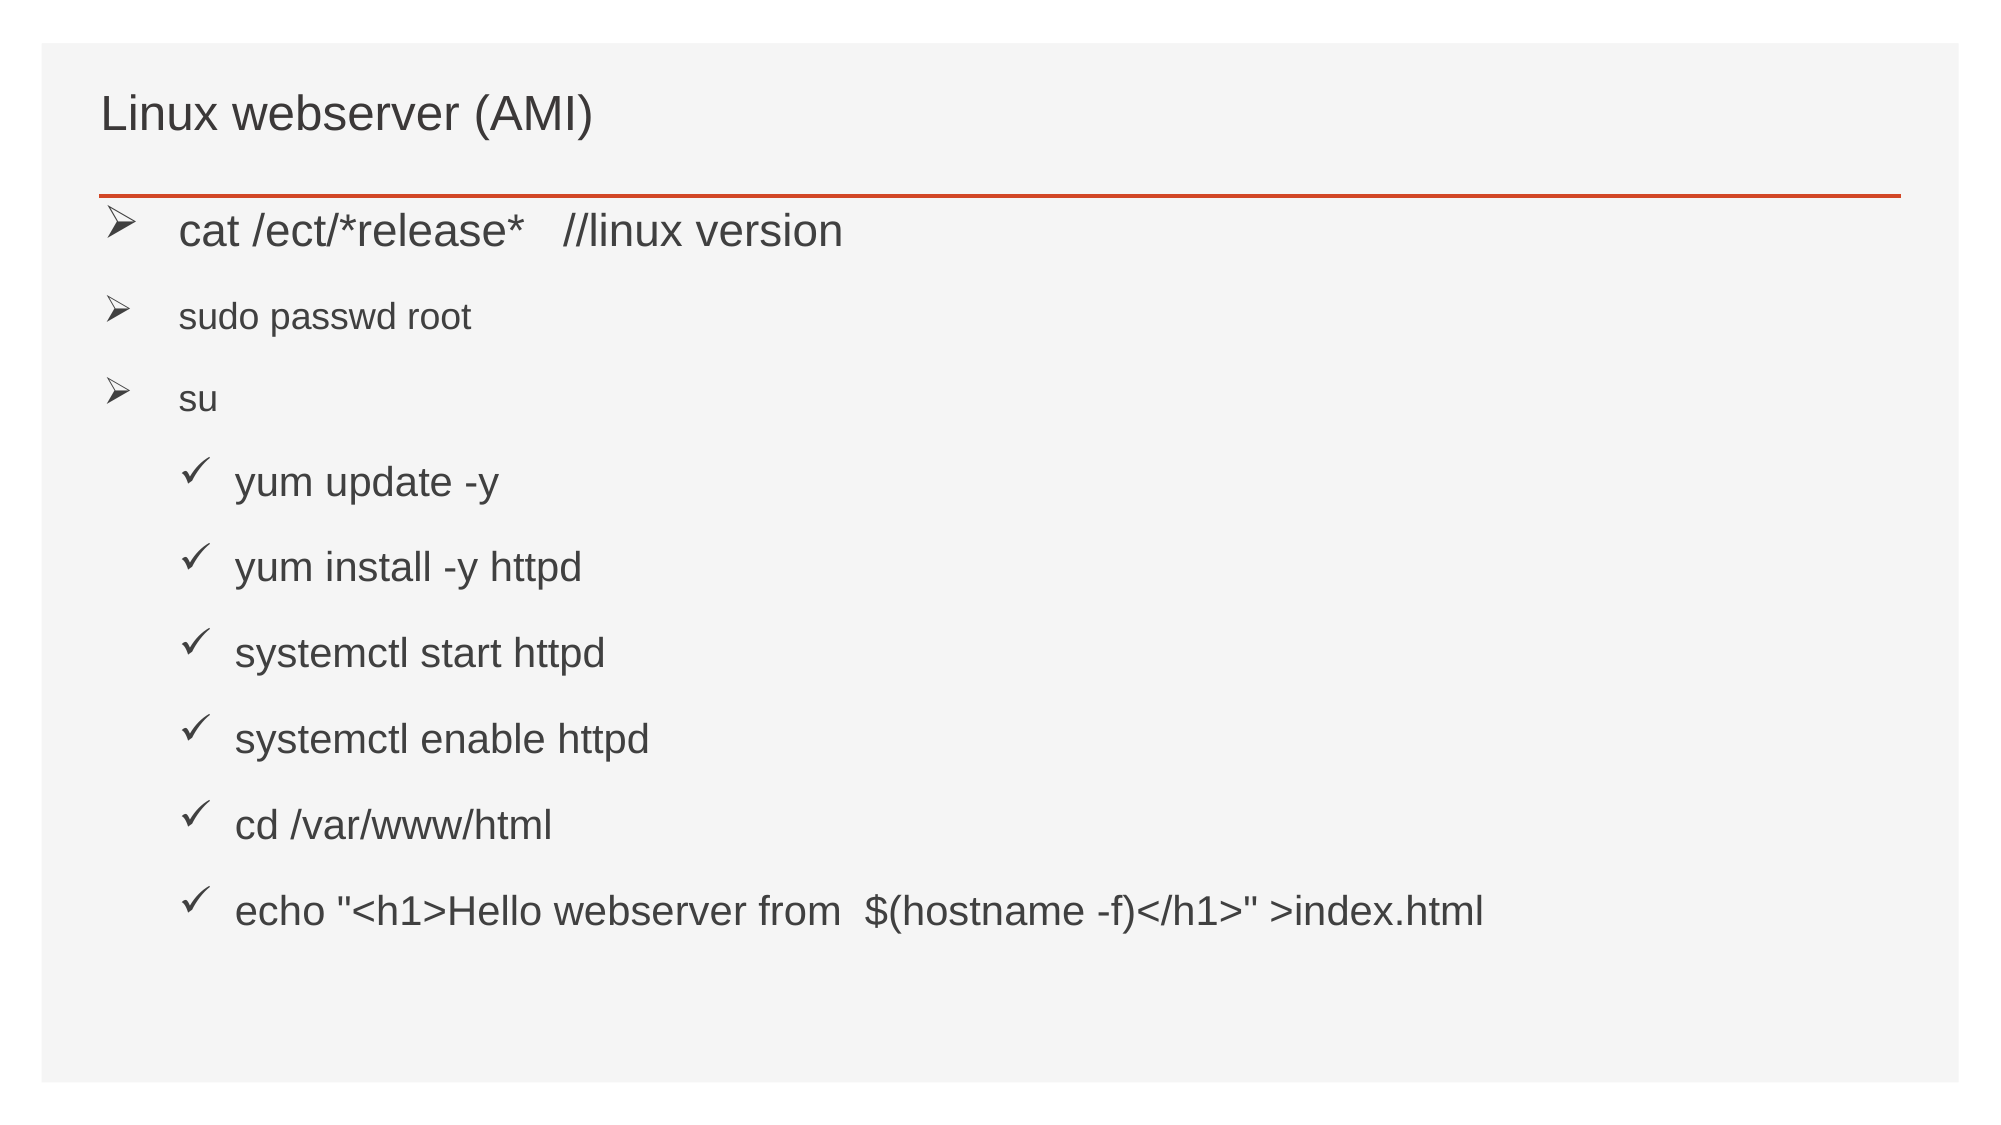

# Linux webserver (AMI)
cat /ect/*release*   //linux version
sudo passwd root
su
yum update -y
yum install -y httpd
systemctl start httpd
systemctl enable httpd
cd /var/www/html
echo "<h1>Hello webserver from  $(hostname -f)</h1>" >index.html